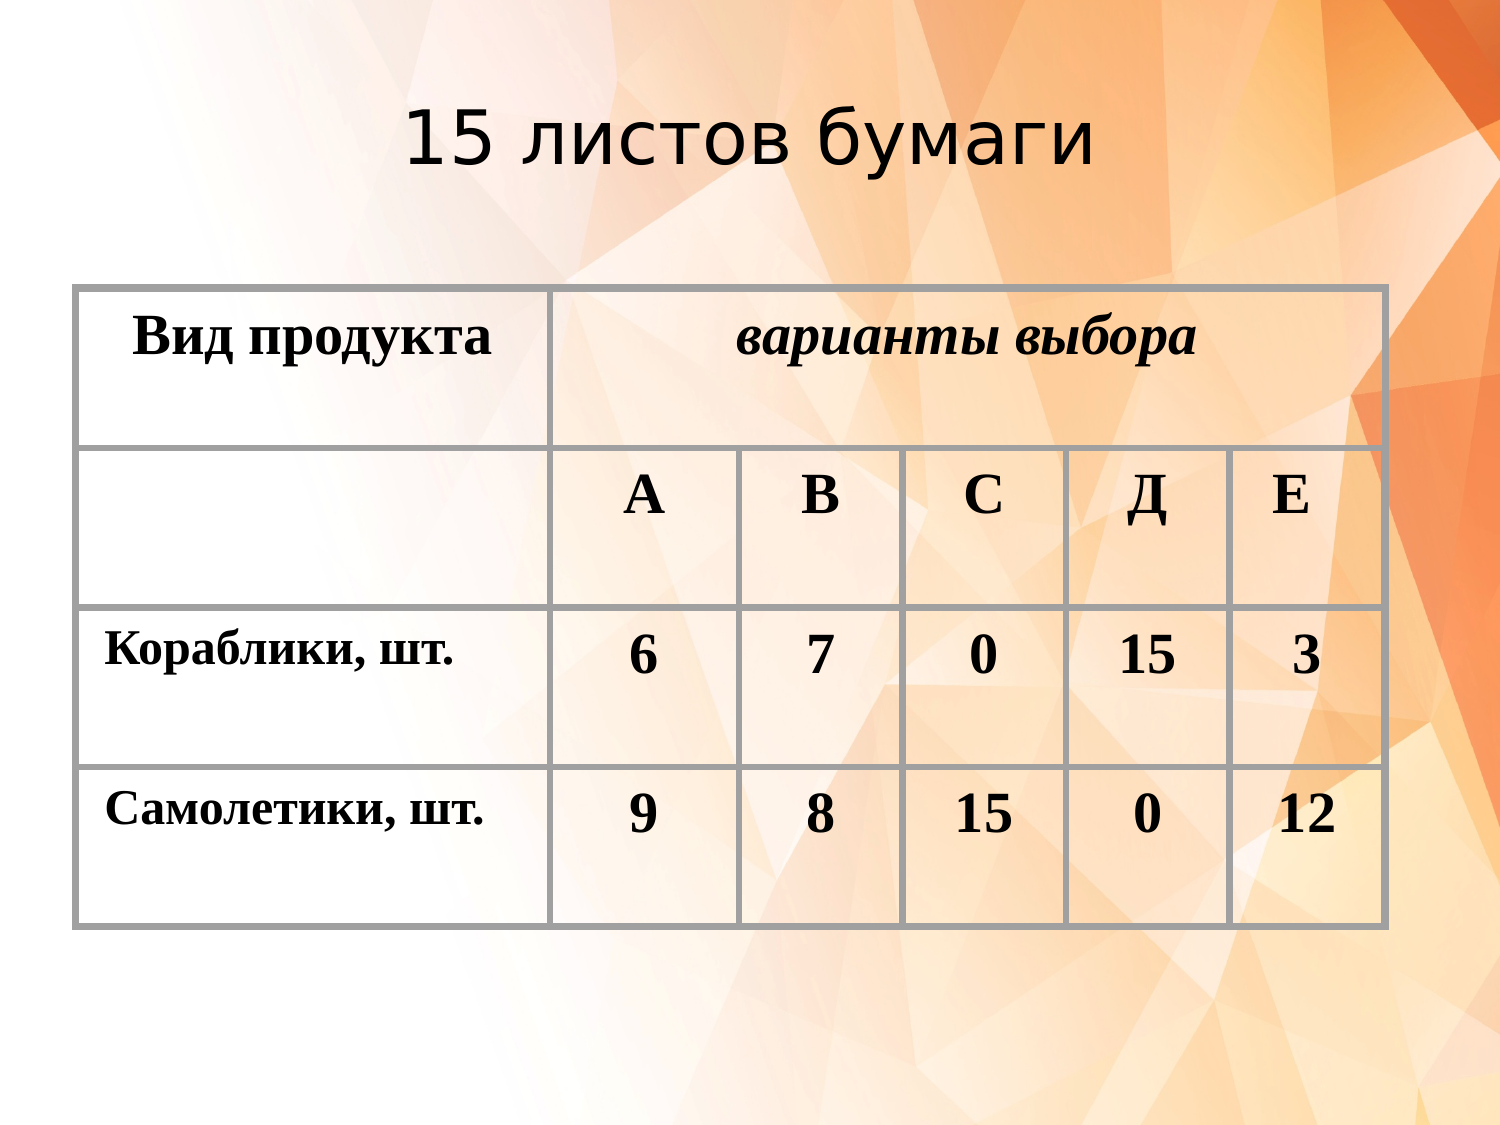

# 15 листов бумаги

Вид продукта

варианты выбора

А

В

С

Д

 Е

Кораблики, шт.

6

7

0

15

3

Самолетики, шт.

9

8

15

0

12